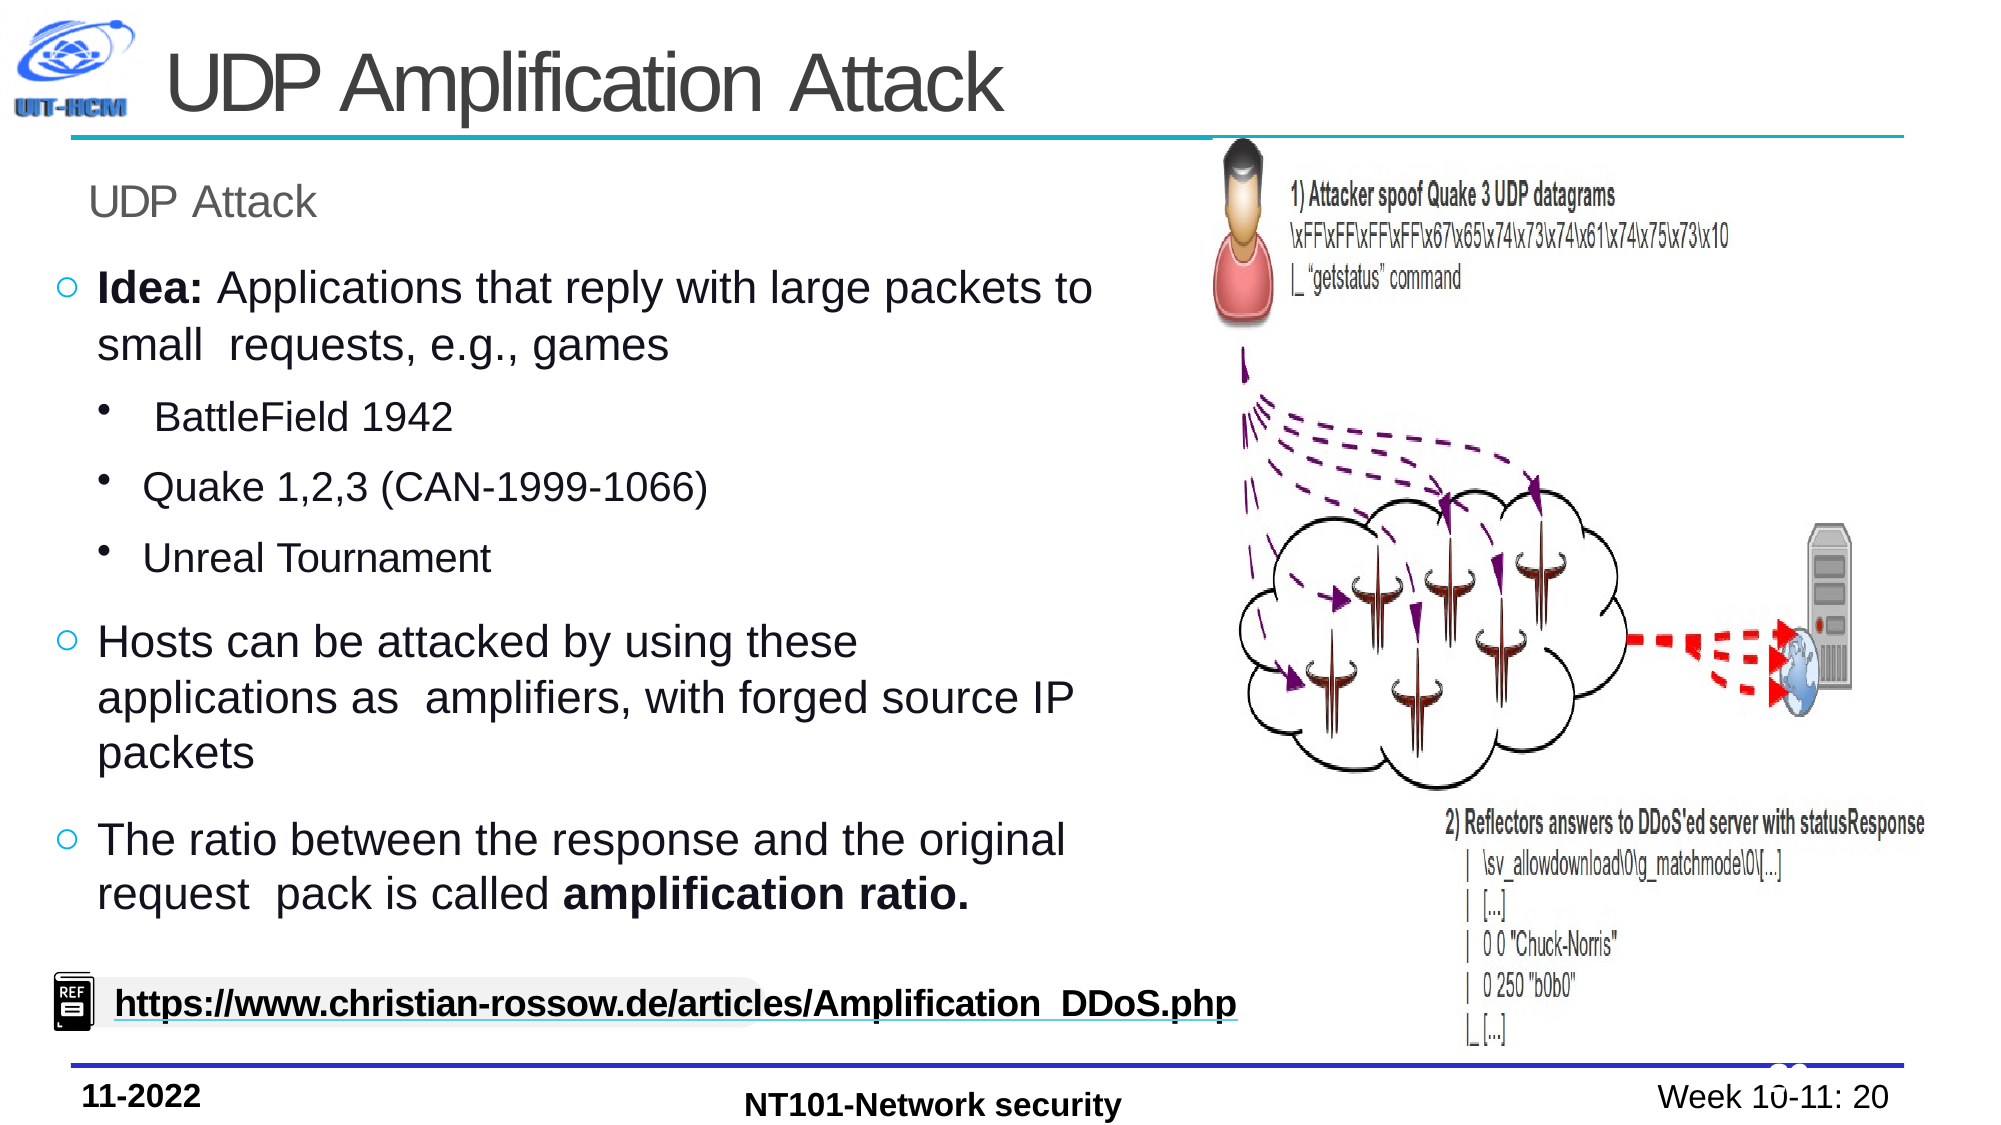

# UDP Amplification Attack
UDP Attack
Idea: Applications that reply with large packets to small  requests, e.g., games
BattleField 1942
Quake 1,2,3 (CAN-1999-1066)
Unreal Tournament
Hosts can be attacked by using these applications as  amplifiers, with forged source IP packets
The ratio between the response and the original request  pack is called amplification ratio.

https://www.christian-rossow.de/articles/Amplification_DDoS.php

20